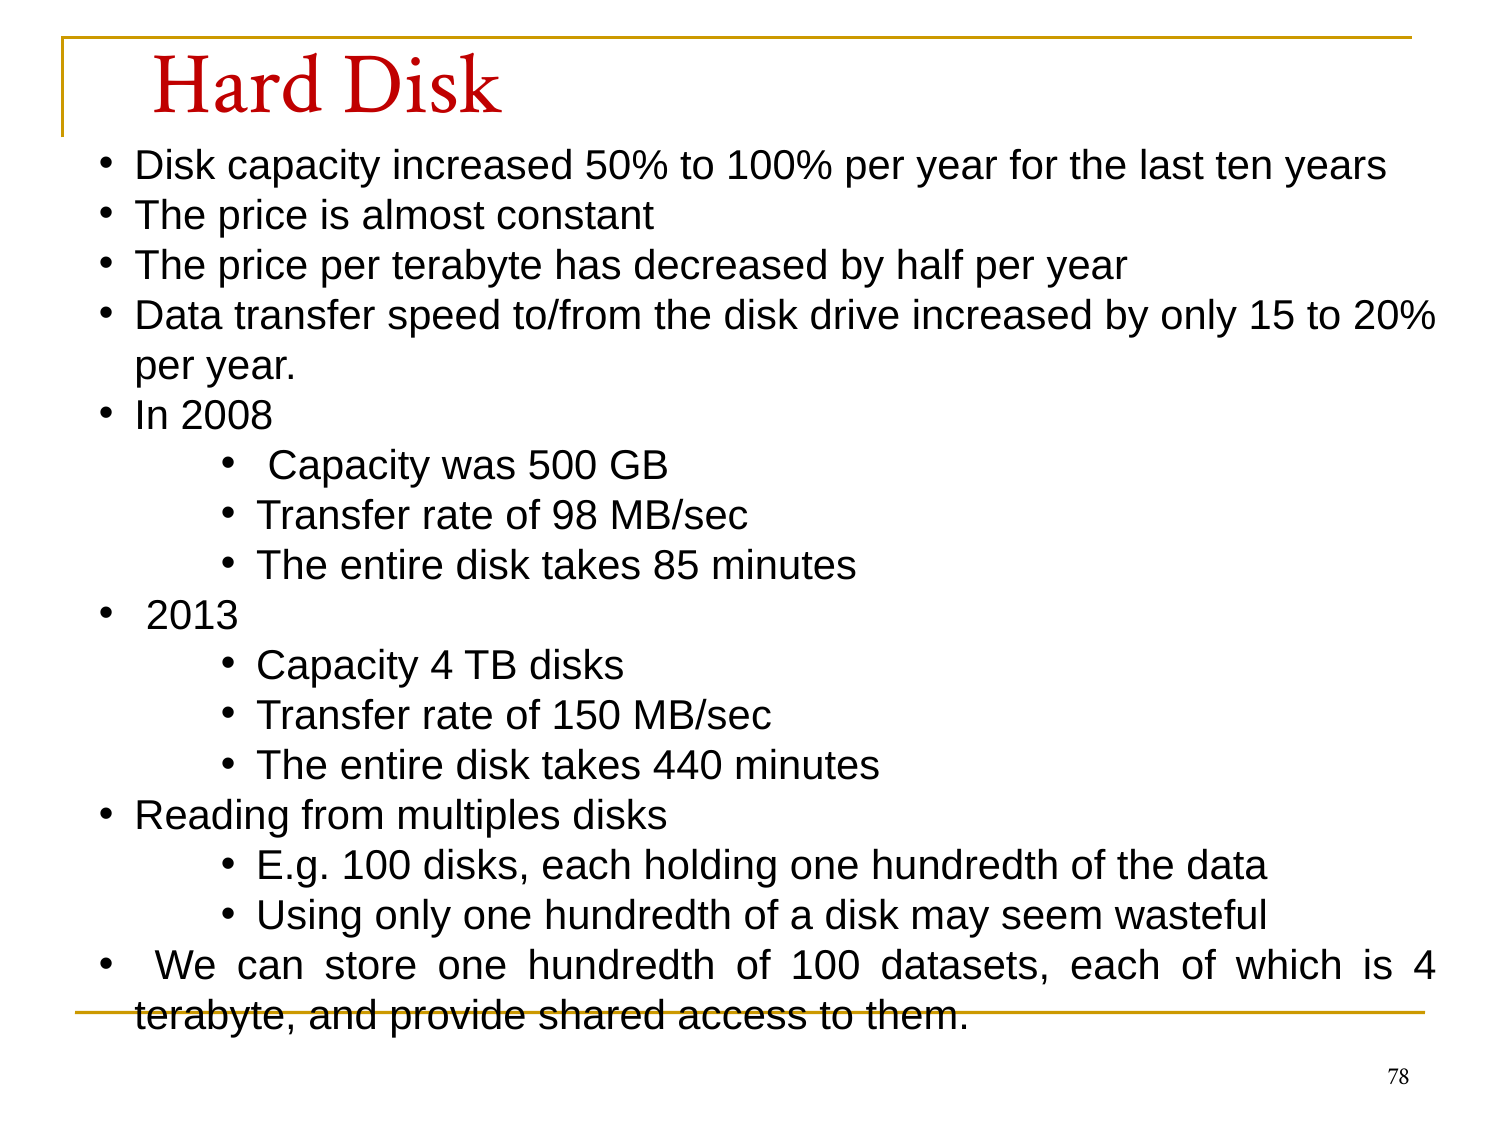

# Hard Disk
Disk capacity increased 50% to 100% per year for the last ten years
The price is almost constant
The price per terabyte has decreased by half per year
Data transfer speed to/from the disk drive increased by only 15 to 20% per year.
In 2008
 Capacity was 500 GB
Transfer rate of 98 MB/sec
The entire disk takes 85 minutes
 2013
Capacity 4 TB disks
Transfer rate of 150 MB/sec
The entire disk takes 440 minutes
Reading from multiples disks
E.g. 100 disks, each holding one hundredth of the data
Using only one hundredth of a disk may seem wasteful
 We can store one hundredth of 100 datasets, each of which is 4 terabyte, and provide shared access to them.

78